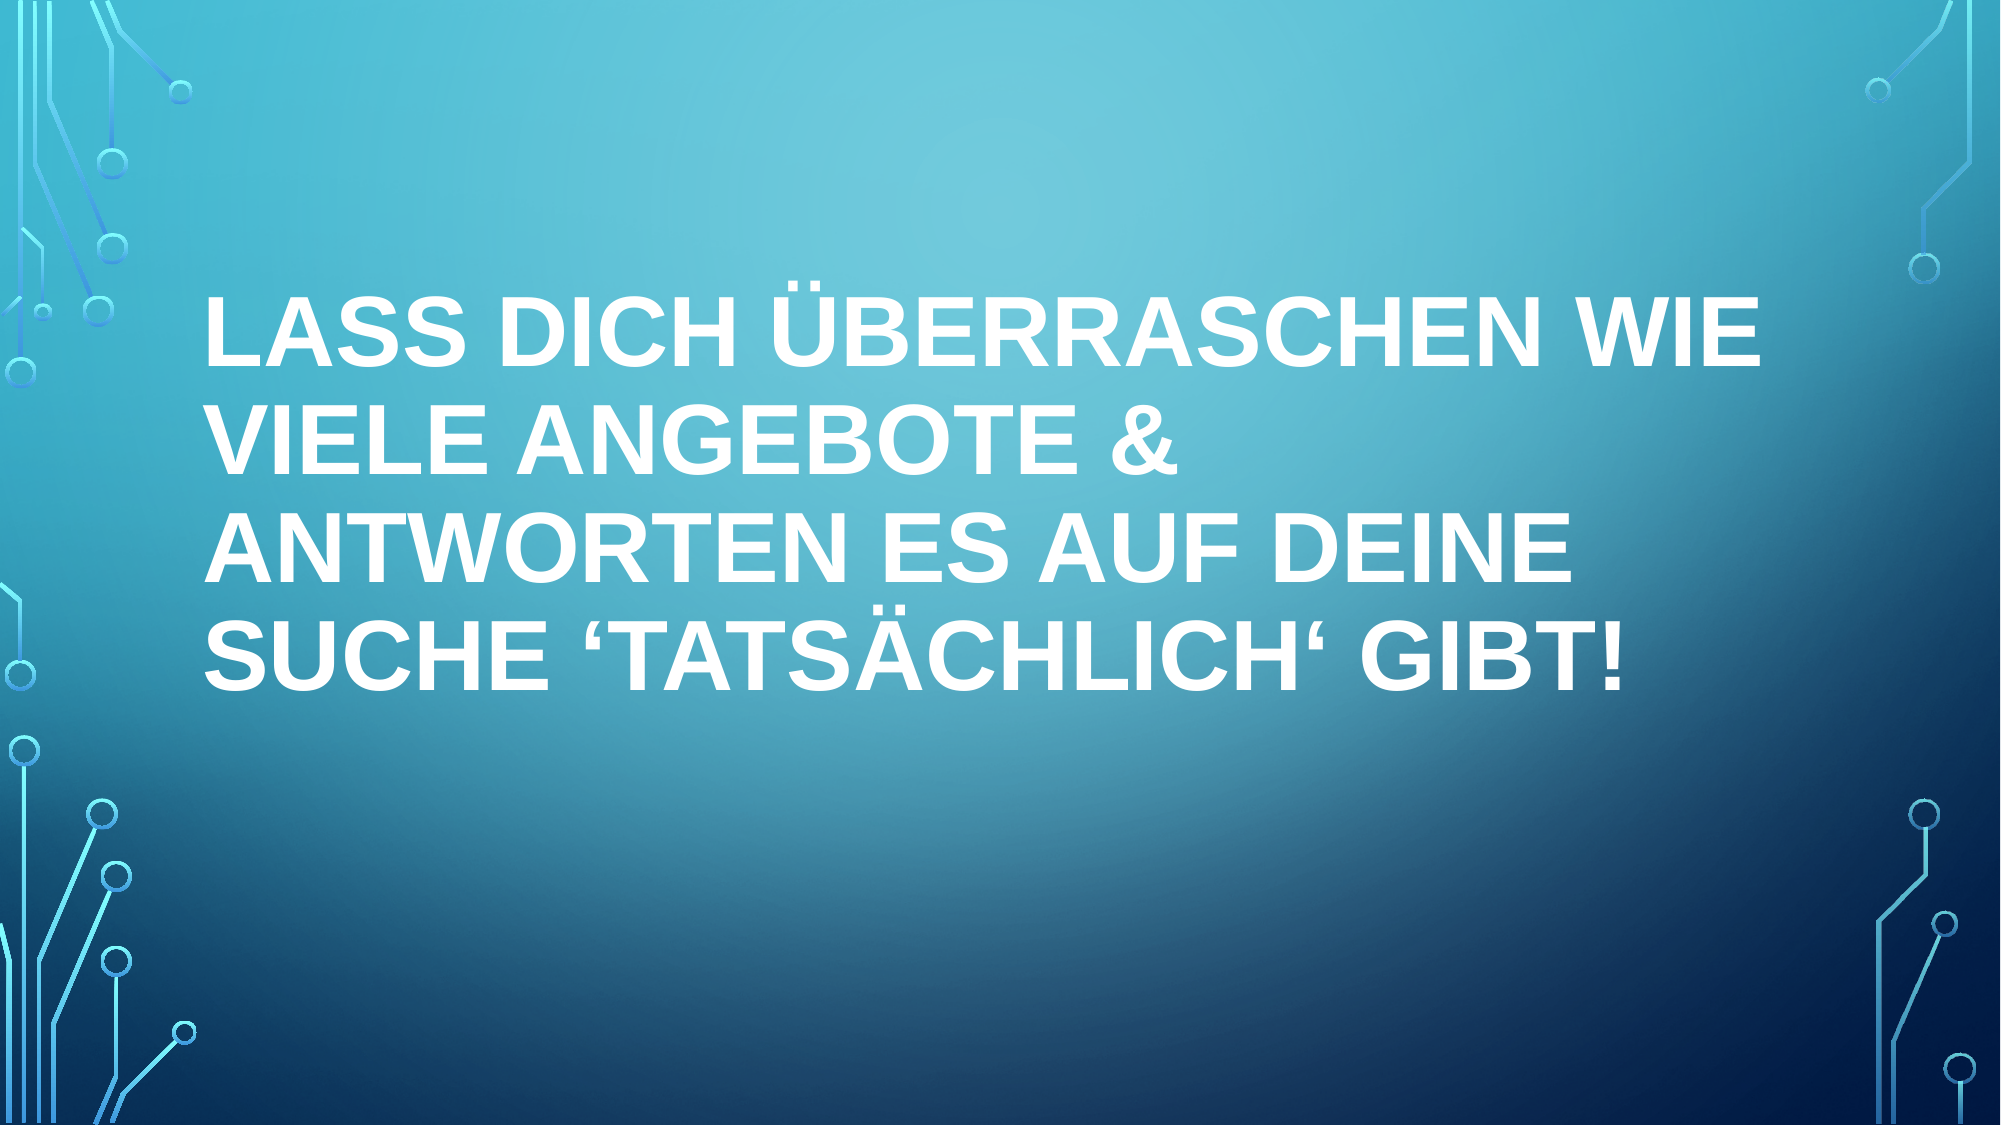

# Lass Dich überraschen wie viele Angebote & Antworten es auf Deine Suche ‘tatsächlich‘ gibt!